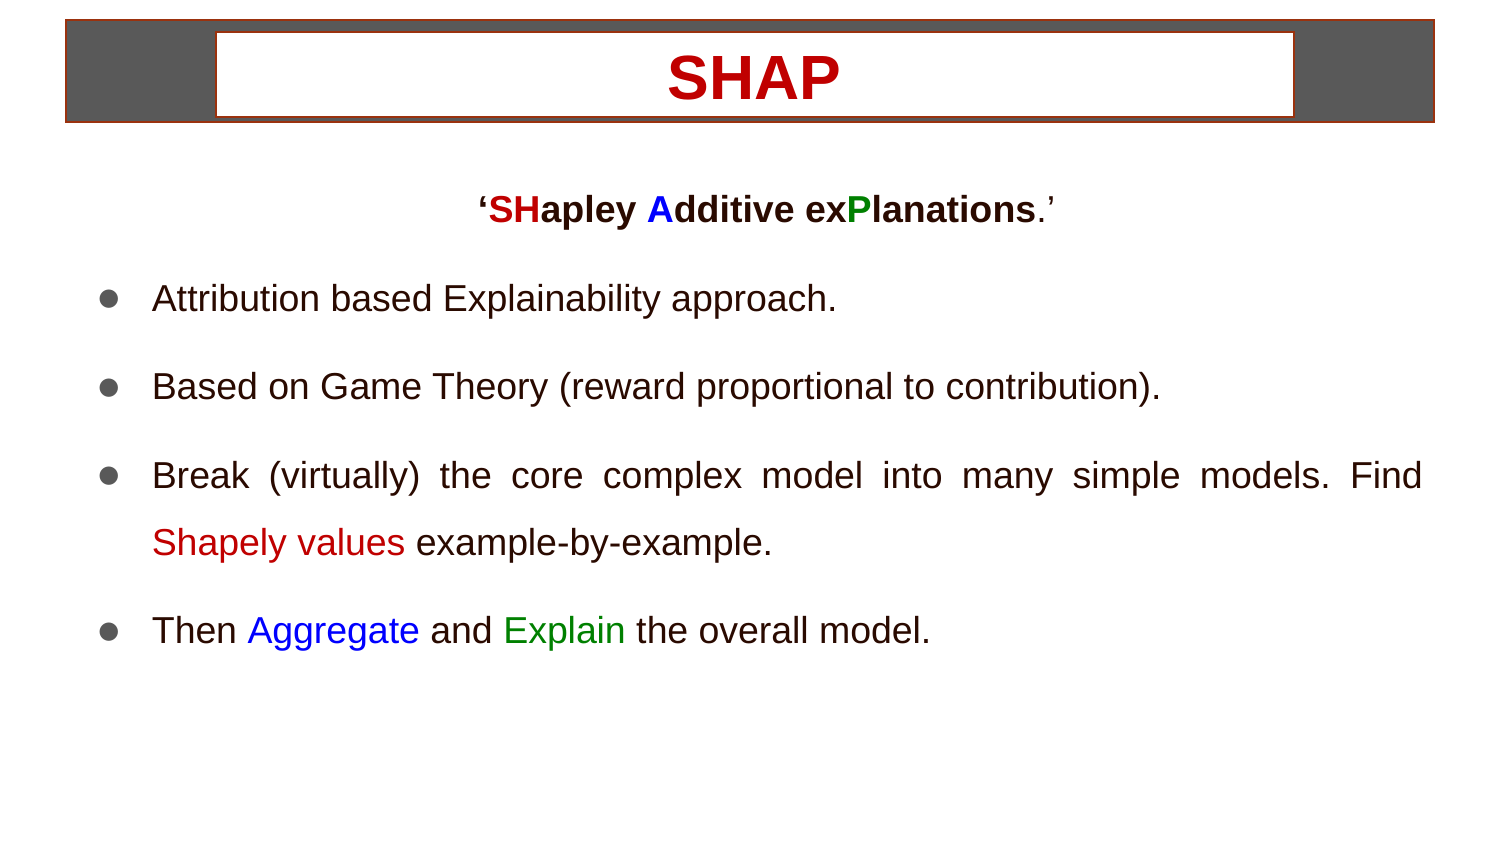

SHAP
#
‘SHapley Additive exPlanations.’
Attribution based Explainability approach.
Based on Game Theory (reward proportional to contribution).
Break (virtually) the core complex model into many simple models. Find Shapely values example-by-example.
Then Aggregate and Explain the overall model.